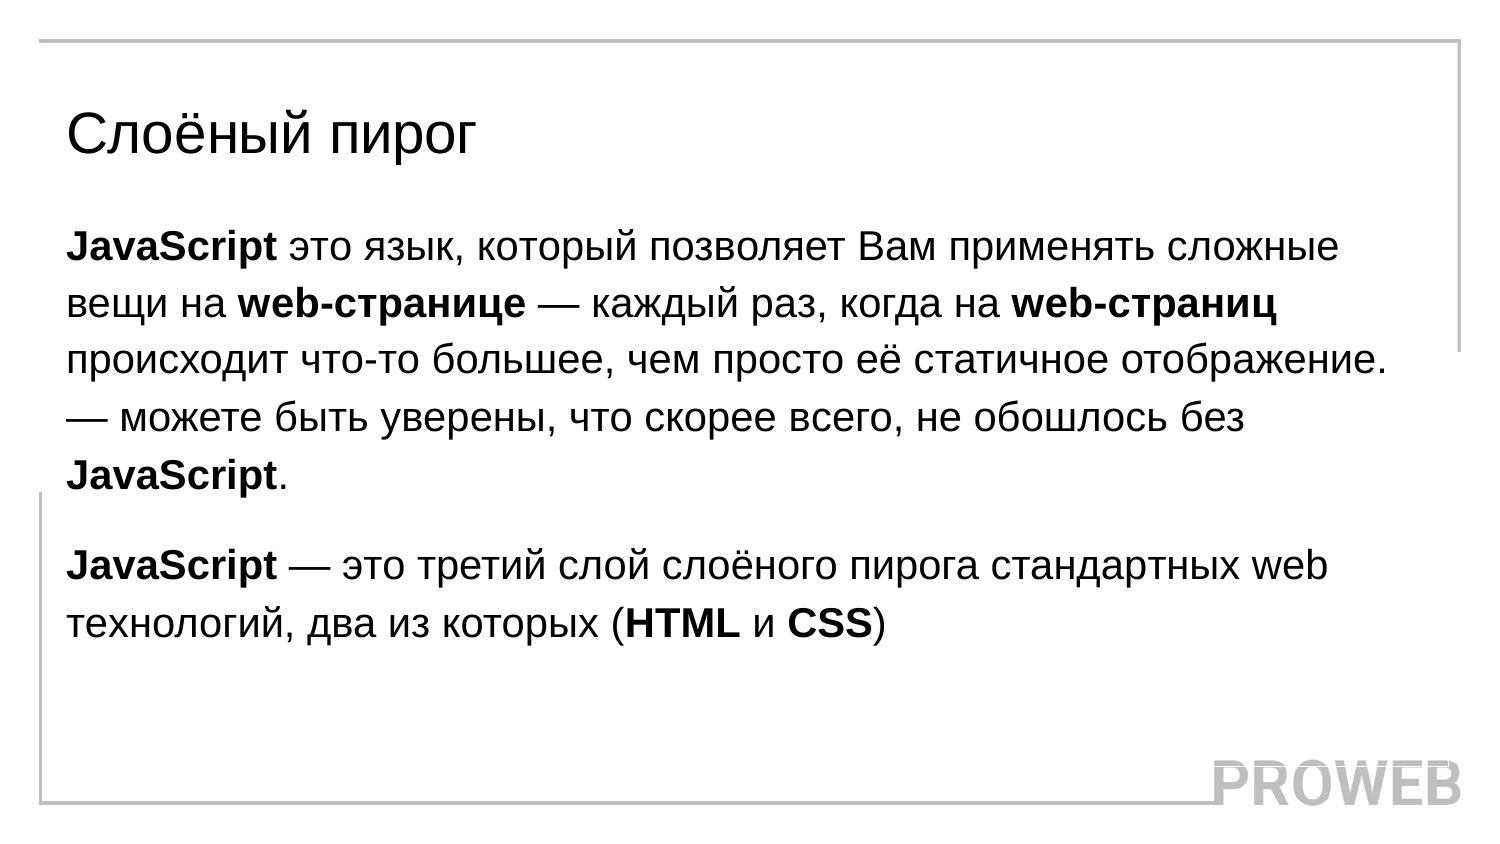

# Слоёный пирог

JavaScript это язык, который позволяет Вам применять сложные вещи на web-странице — каждый раз, когда на web-страниц происходит что-то большее, чем просто её статичное отображение.
— можете быть уверены, что скорее всего, не обошлось без
JavaScript.
JavaScript — это третий слой слоёного пирога стандартных web технологий, два из которых (HTML и CSS)